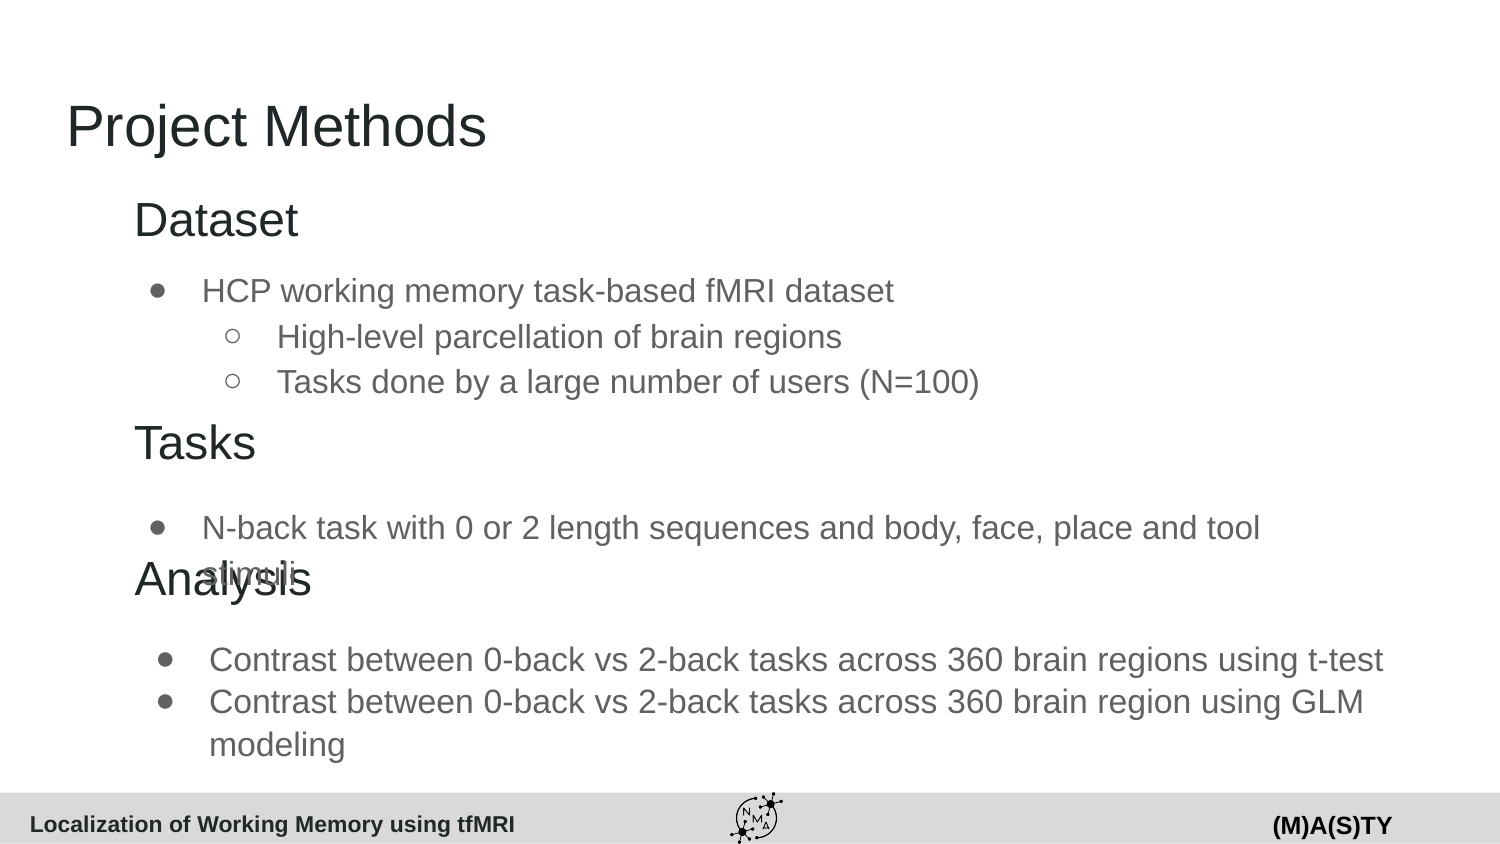

Project Methods
# Dataset
HCP working memory task-based fMRI dataset
High-level parcellation of brain regions
Tasks done by a large number of users (N=100)
Tasks
N-back task with 0 or 2 length sequences and body, face, place and tool stimuli
Analysis
Contrast between 0-back vs 2-back tasks across 360 brain regions using t-test
Contrast between 0-back vs 2-back tasks across 360 brain region using GLM modeling